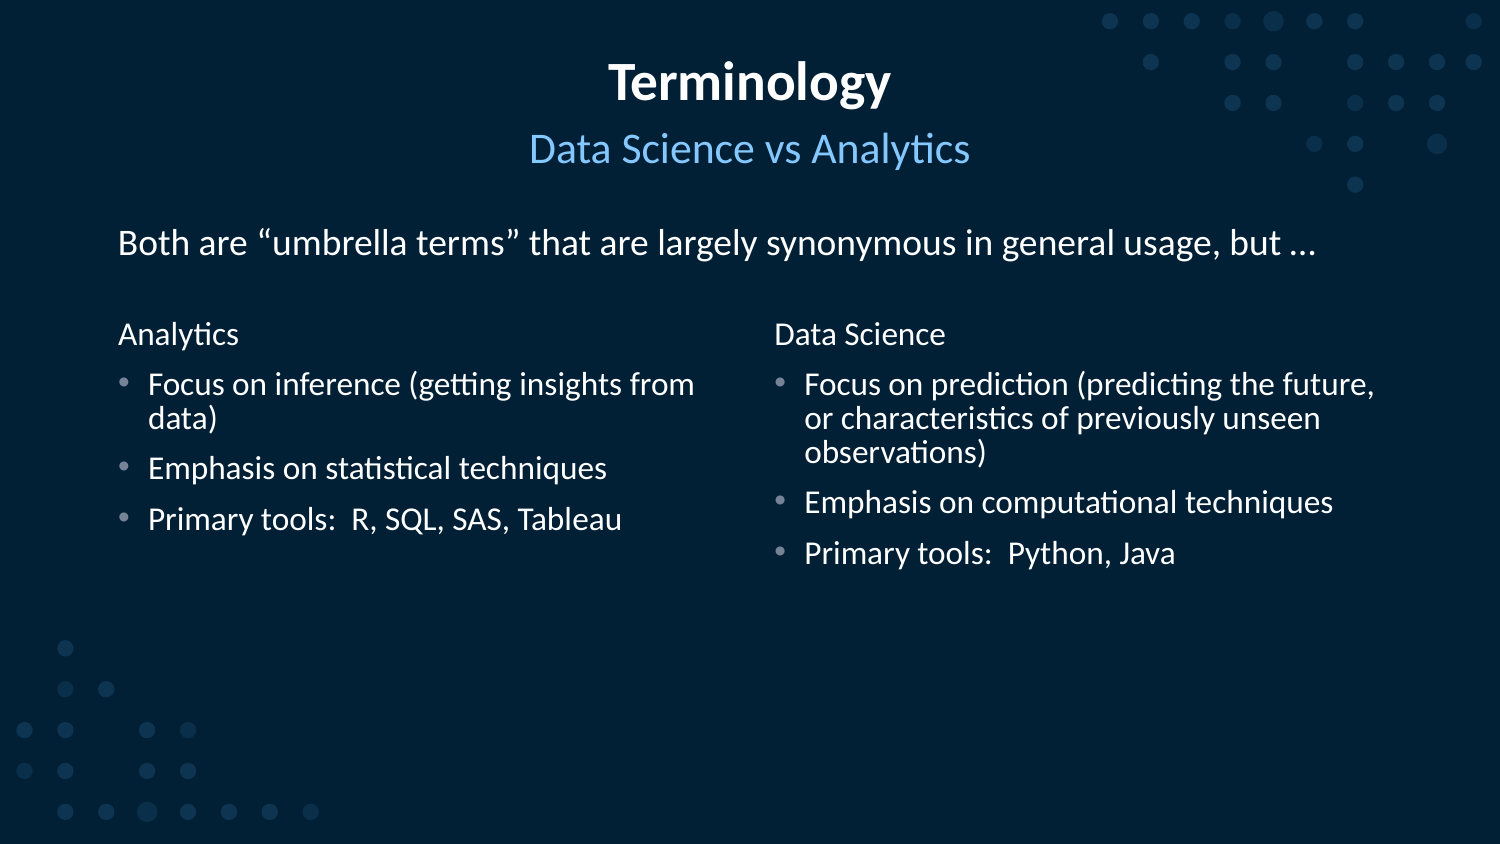

# Terminology
Data Science vs Analytics
Both are “umbrella terms” that are largely synonymous in general usage, but …
Analytics
Focus on inference (getting insights from data)
Emphasis on statistical techniques
Primary tools:  R, SQL, SAS, Tableau
Data Science
Focus on prediction (predicting the future, or characteristics of previously unseen observations)
Emphasis on computational techniques
Primary tools:  Python, Java